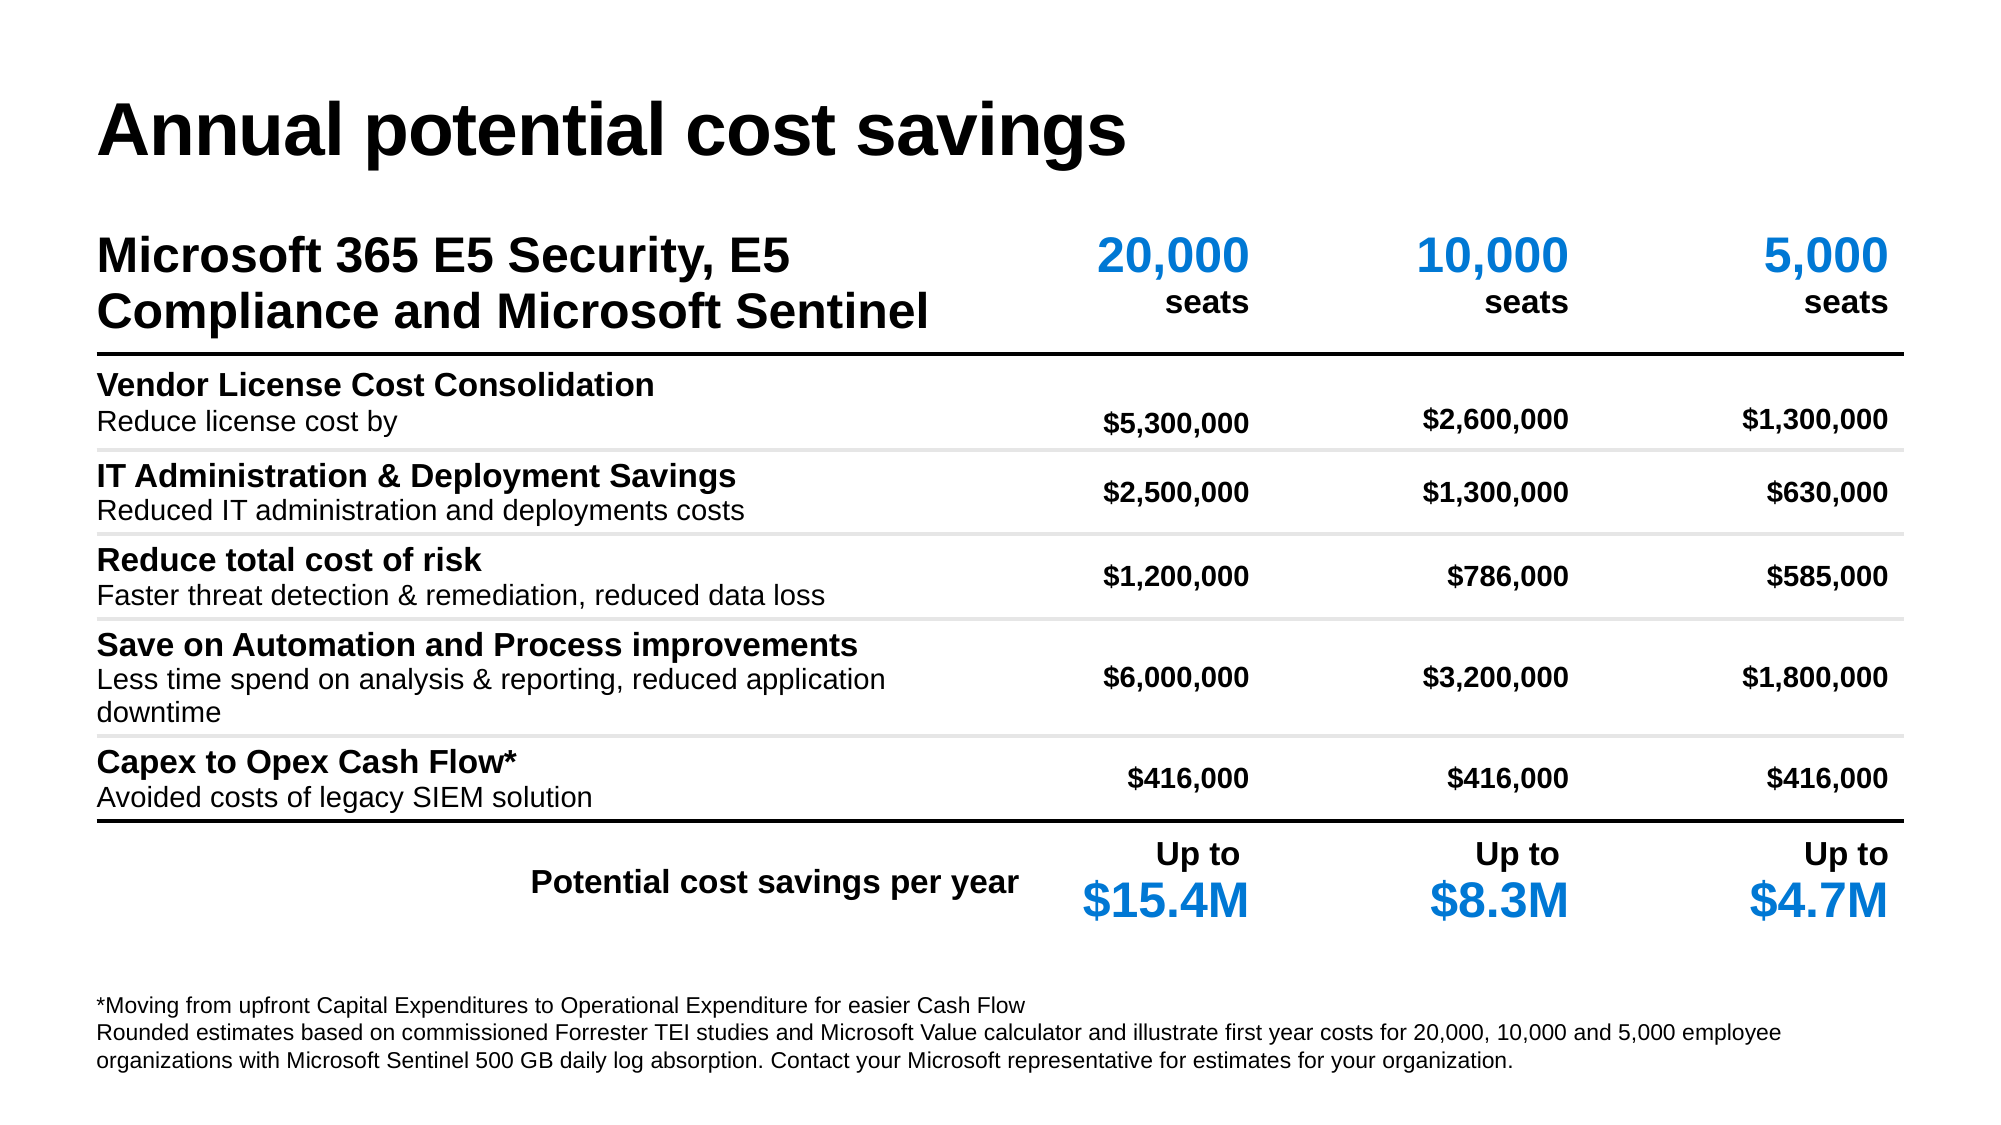

# Annual potential cost savings
| Microsoft 365 E5 Security, E5 Compliance and Microsoft Sentinel | 20,000 seats | 10,000 seats | 5,000 seats |
| --- | --- | --- | --- |
| Vendor License Cost Consolidation Reduce license cost by | $5,300,000 | $2,600,000 | $1,300,000 |
| IT Administration & Deployment Savings Reduced IT administration and deployments costs | $2,500,000 | $1,300,000 | $630,000 |
| Reduce total cost of risk Faster threat detection & remediation, reduced data loss | $1,200,000 | $786,000 | $585,000 |
| Save on Automation and Process improvements Less time spend on analysis & reporting, reduced application downtime | $6,000,000 | $3,200,000 | $1,800,000 |
| Capex to Opex Cash Flow\* Avoided costs of legacy SIEM solution​ | $416,000 | $416,000 | $416,000 |
| Potential cost savings per year | Up to $15.4M | Up to $8.3M | Up to $4.7M |
*Moving from upfront Capital Expenditures to Operational Expenditure for easier Cash Flow
Rounded estimates based on commissioned Forrester TEI studies and Microsoft Value calculator and illustrate first year costs for 20,000, 10,000 and 5,000 employee organizations with Microsoft Sentinel 500 GB daily log absorption. Contact your Microsoft representative for estimates for your organization.